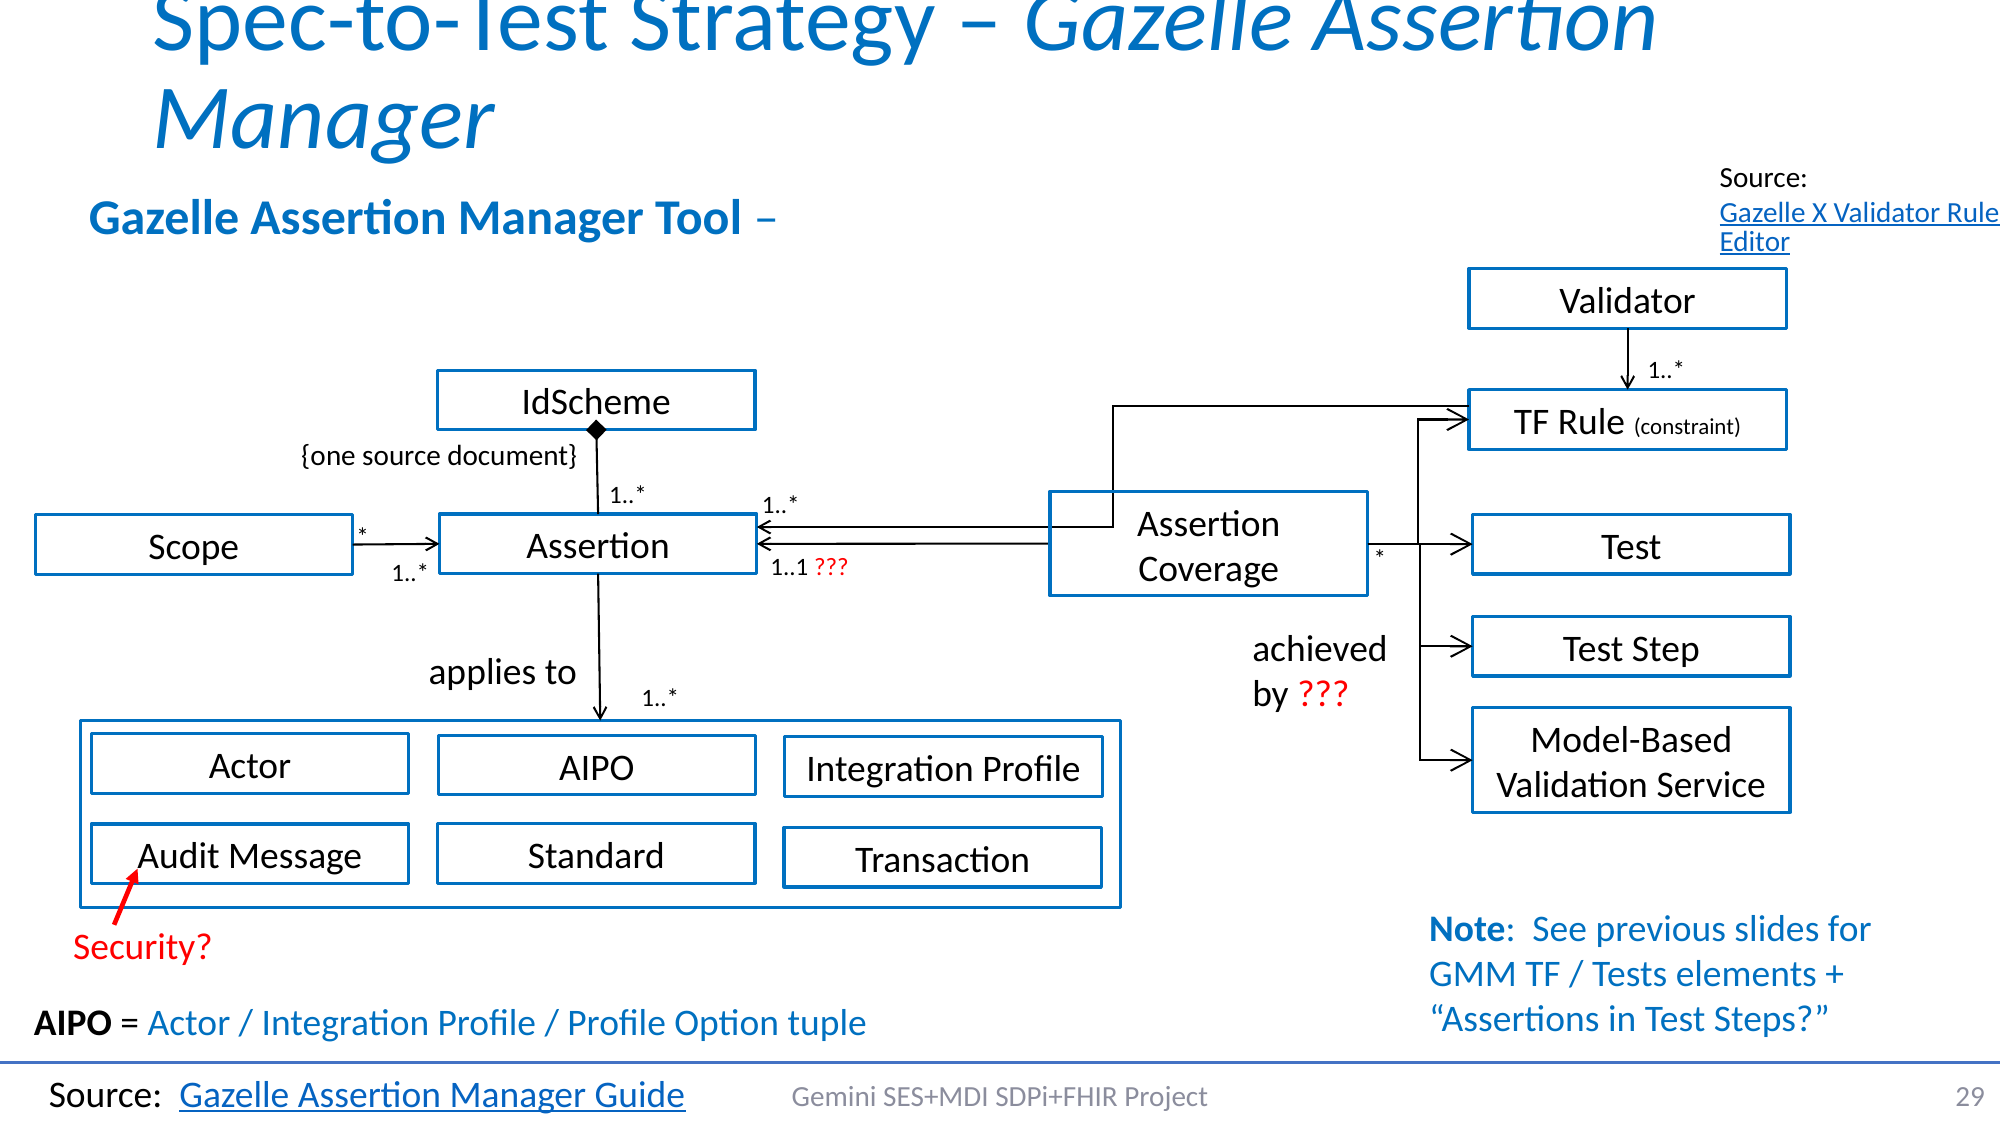

# Spec-to-Test Strategy – Gazelle Assertion Manager
Source:  Gazelle X Validator Rule Editor
Gazelle Assertion Manager Tool –
Validator
1..*
IdScheme
TF Rule (constraint)
{one source document}
1..*
1..*
Assertion Coverage
*
Assertion
Test
Scope
*
1..1 ???
1..*
achieved by ???
Test Step
applies to
1..*
Model-Based Validation Service

Actor
AIPO
Integration Profile
Standard
Audit Message
Transaction
Note:  See previous slides for GMM TF / Tests elements +  “Assertions in Test Steps?”
Security?
AIPO = Actor / Integration Profile / Profile Option tuple
Source:  Gazelle Assertion Manager Guide
Gemini SES+MDI SDPi+FHIR Project
29